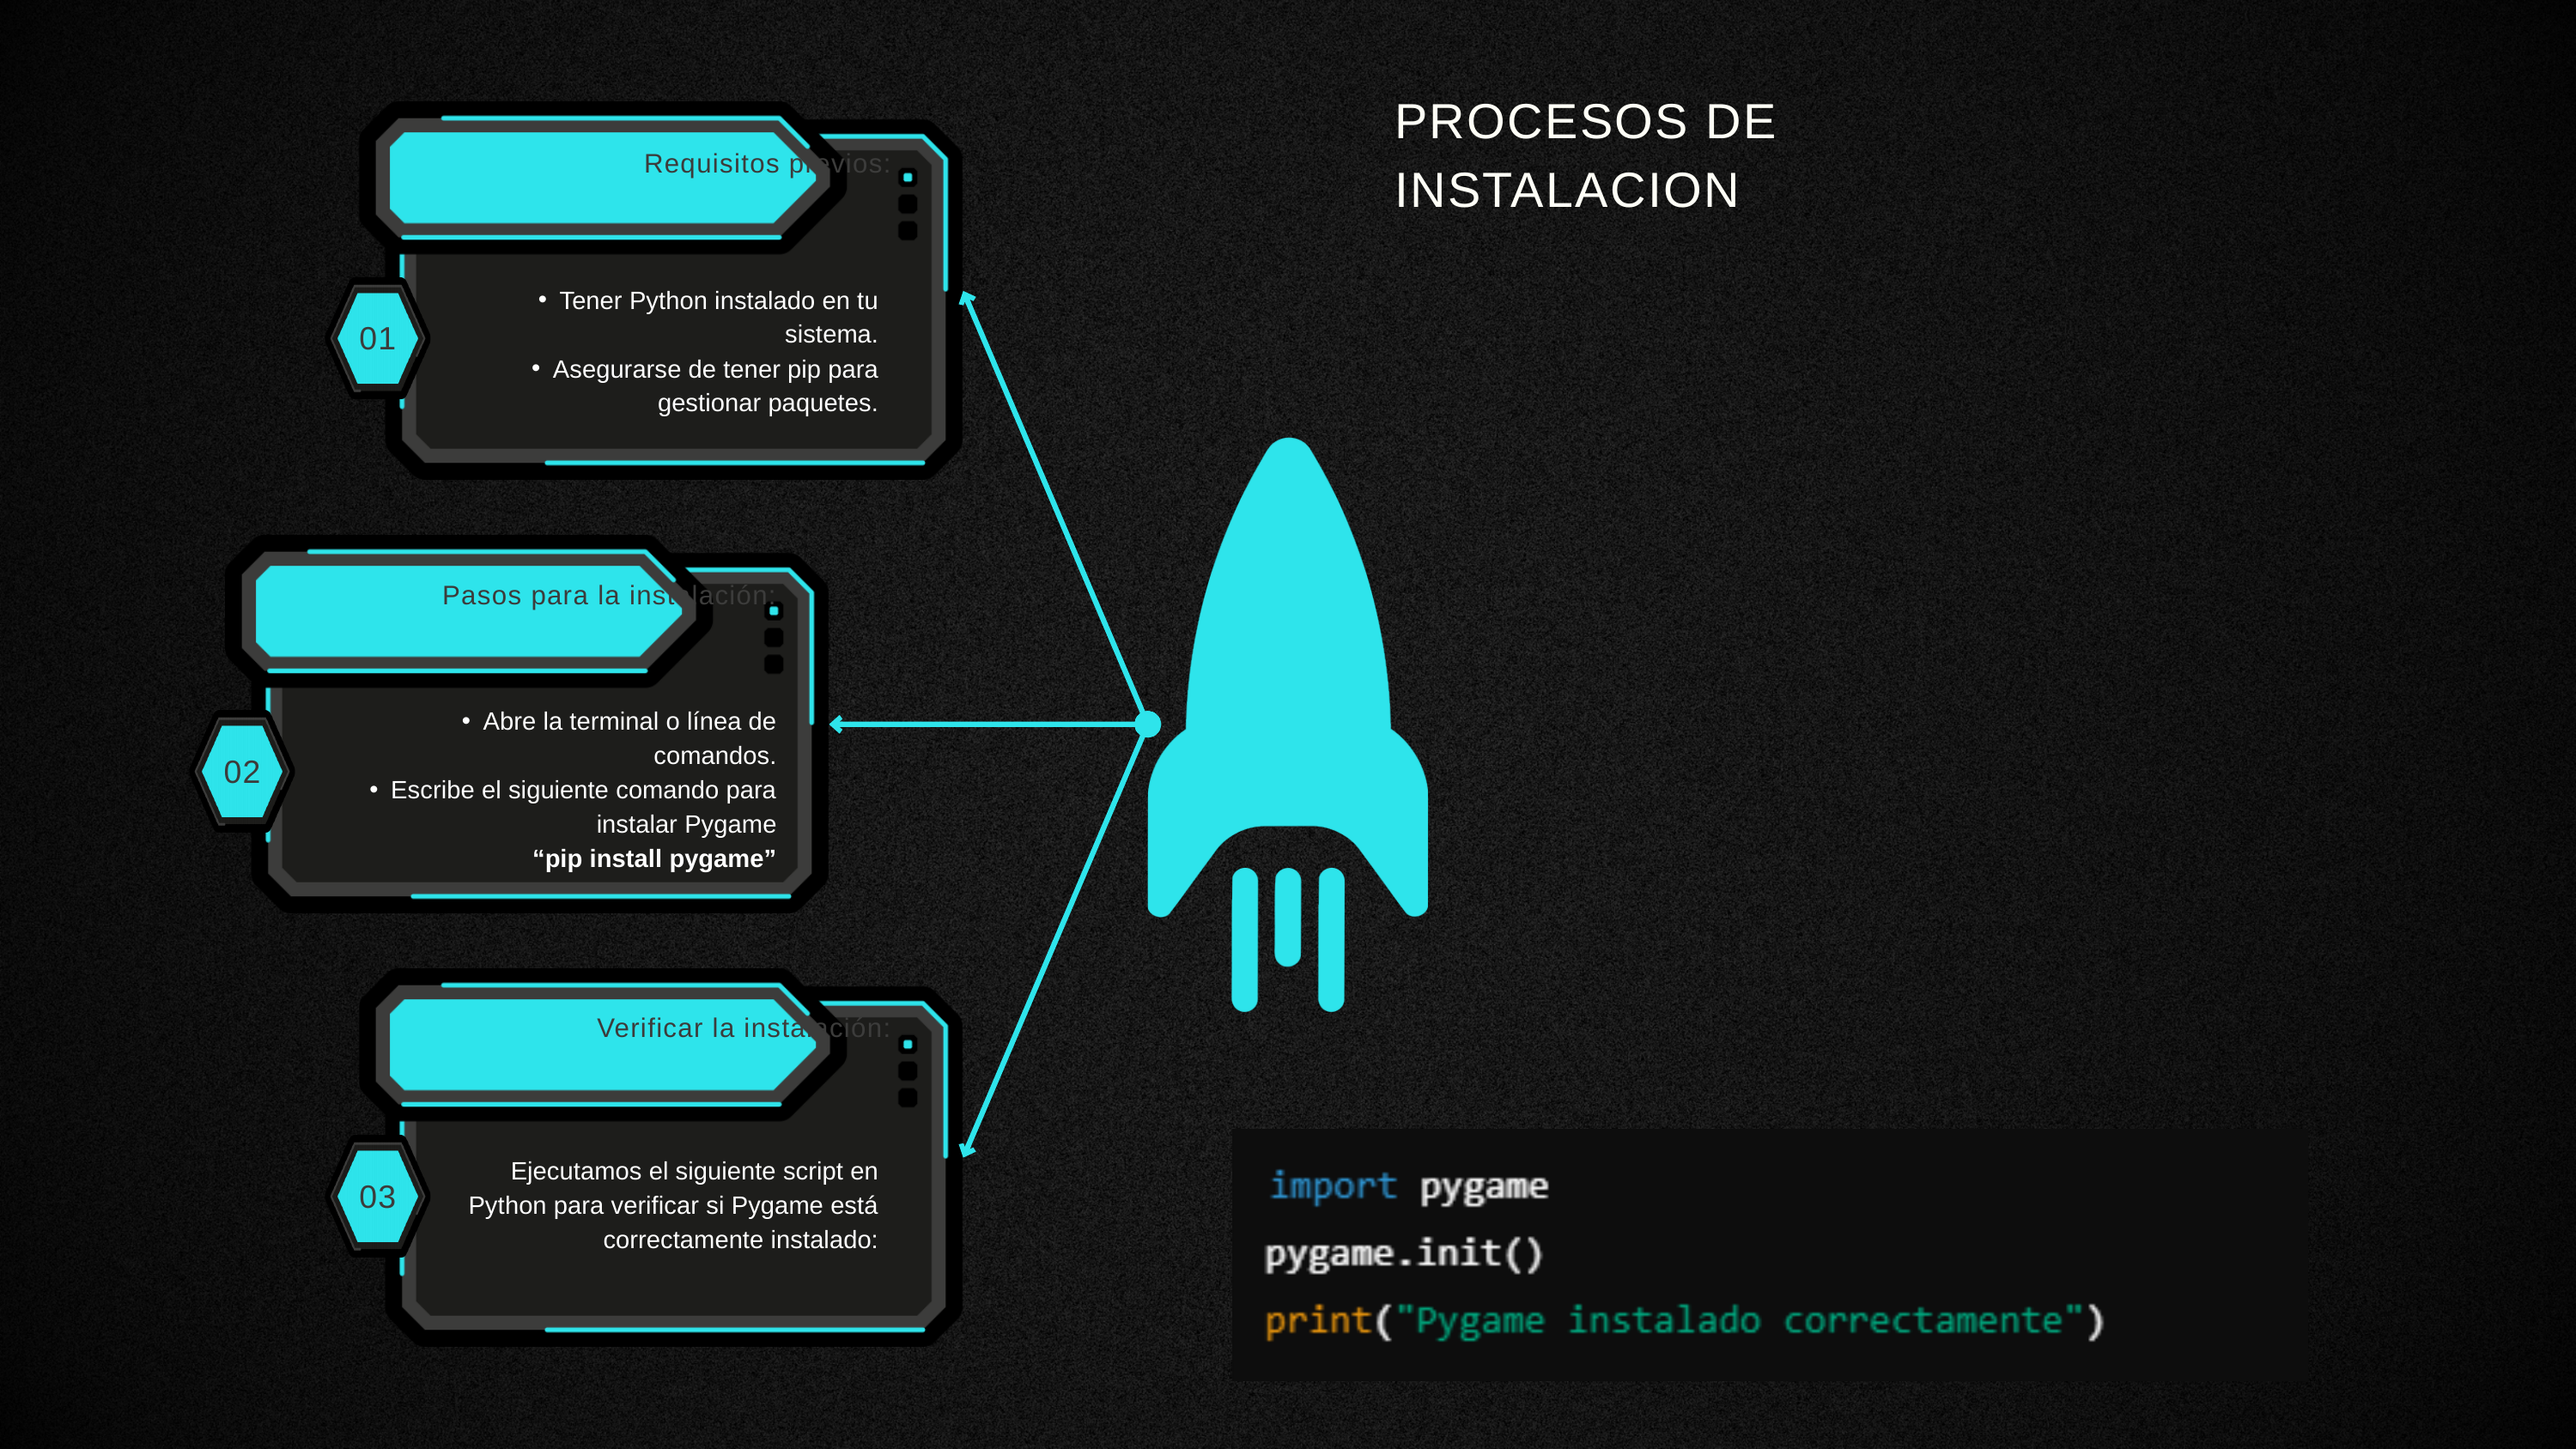

PROCESOS DE INSTALACION

Requisitos previos:
Tener Python instalado en tu sistema.
Asegurarse de tener pip para gestionar paquetes.

01

Pasos para la instalación:
Abre la terminal o línea de comandos.
Escribe el siguiente comando para instalar Pygame
“pip install pygame”

02

Verificar la instalación:

Ejecutamos el siguiente script en Python para verificar si Pygame está correctamente instalado:
03